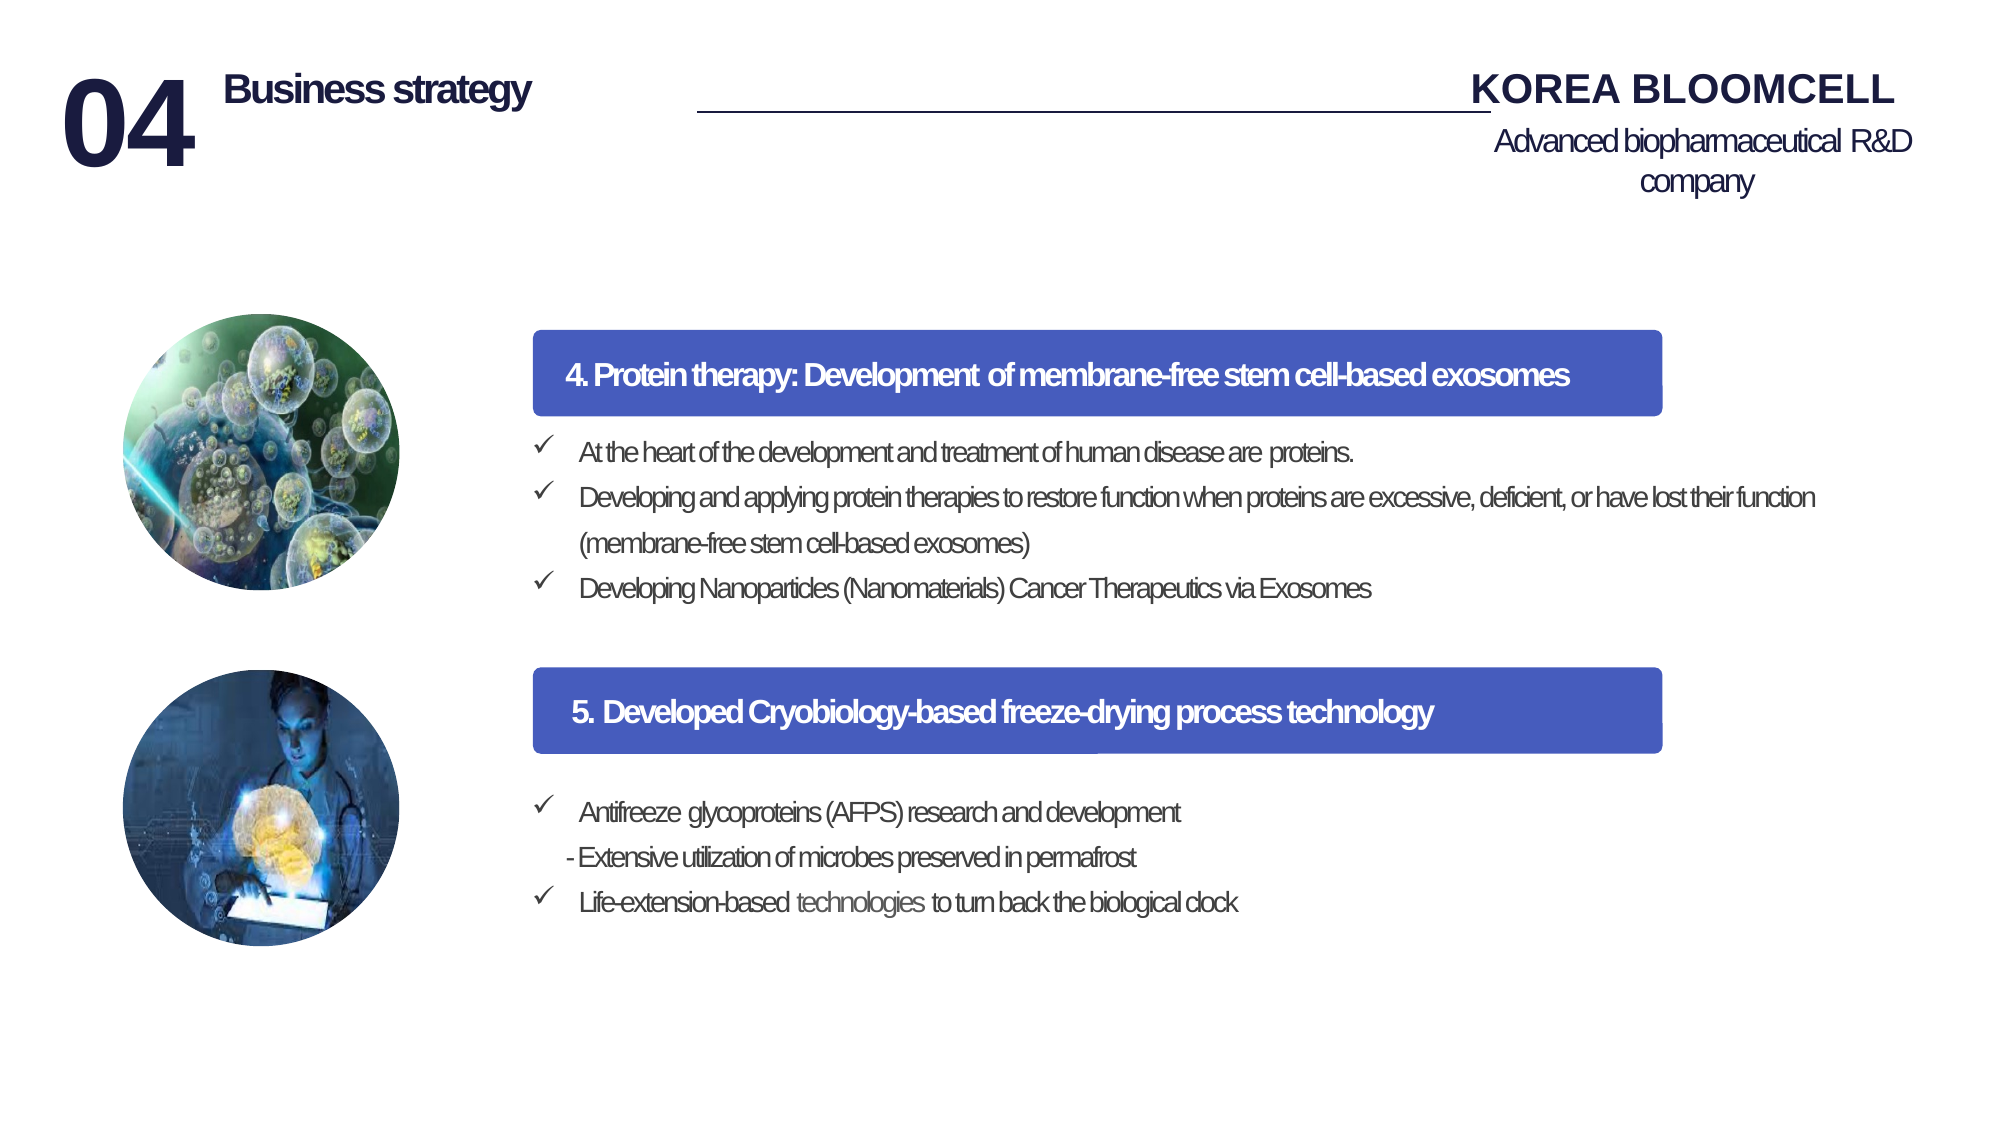

04
Business strategy
KOREA BLOOMCELL
Advanced biopharmaceutical R&D company

  4. Protein therapy: Development of membrane-free stem cell-based exosomes
At the heart of the development and treatment of human disease are proteins.
Developing and applying protein therapies to restore function when proteins are excessive, deficient, or have lost their function (membrane-free stem cell-based exosomes)
Developing Nanoparticles (Nanomaterials) Cancer Therapeutics via Exosomes
   5. Developed Cryobiology-based freeze-drying process technology

Antifreeze glycoproteins (AFPS) research and development
      - Extensive utilization of microbes preserved in permafrost
Life-extension-based technologies to turn back the biological clock